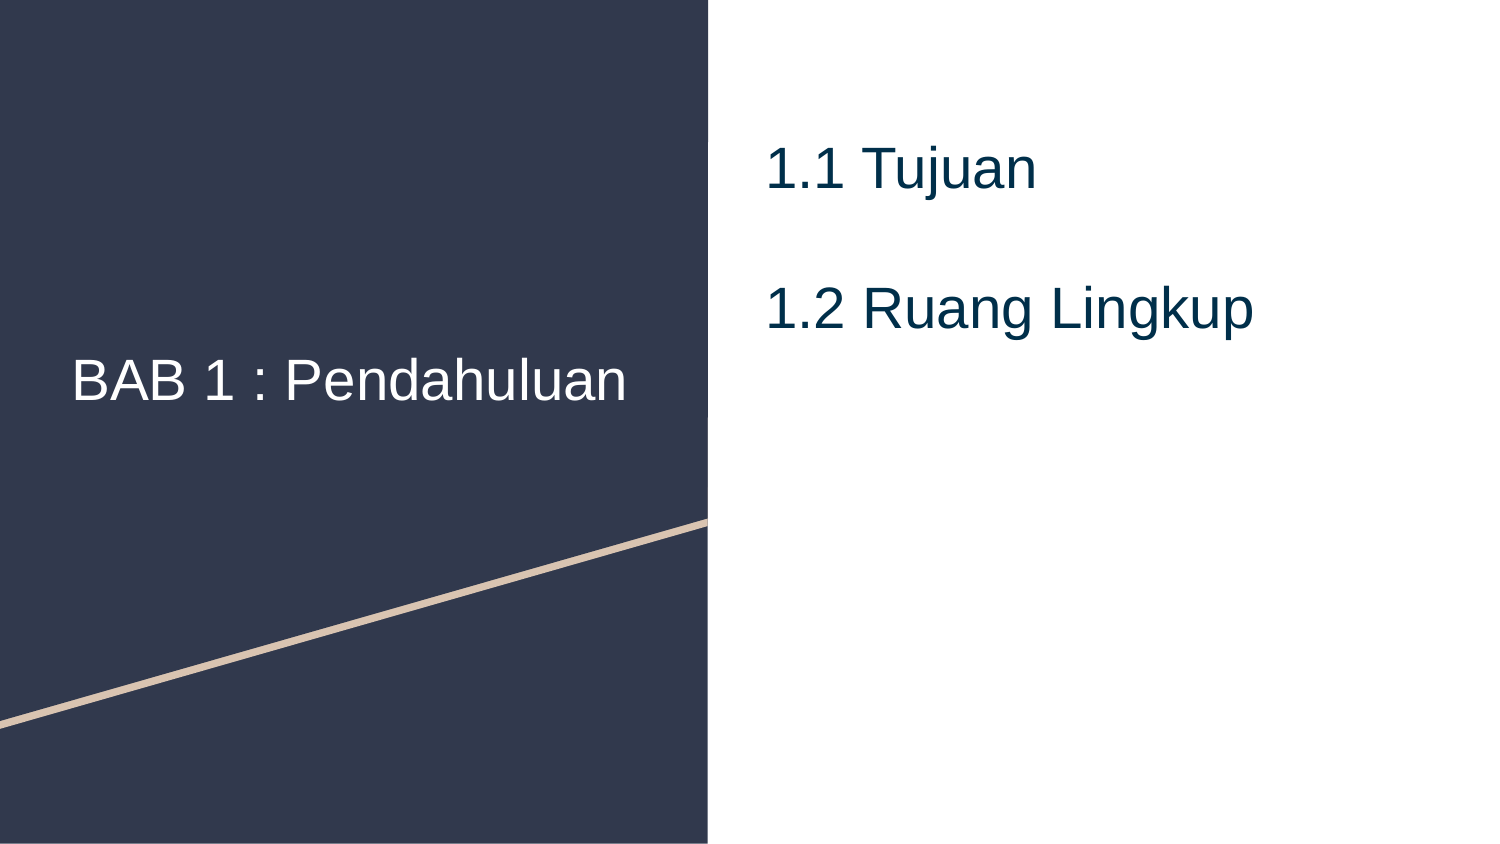

1.1 Tujuan

1.2 Ruang Lingkup
# BAB 1 : Pendahuluan